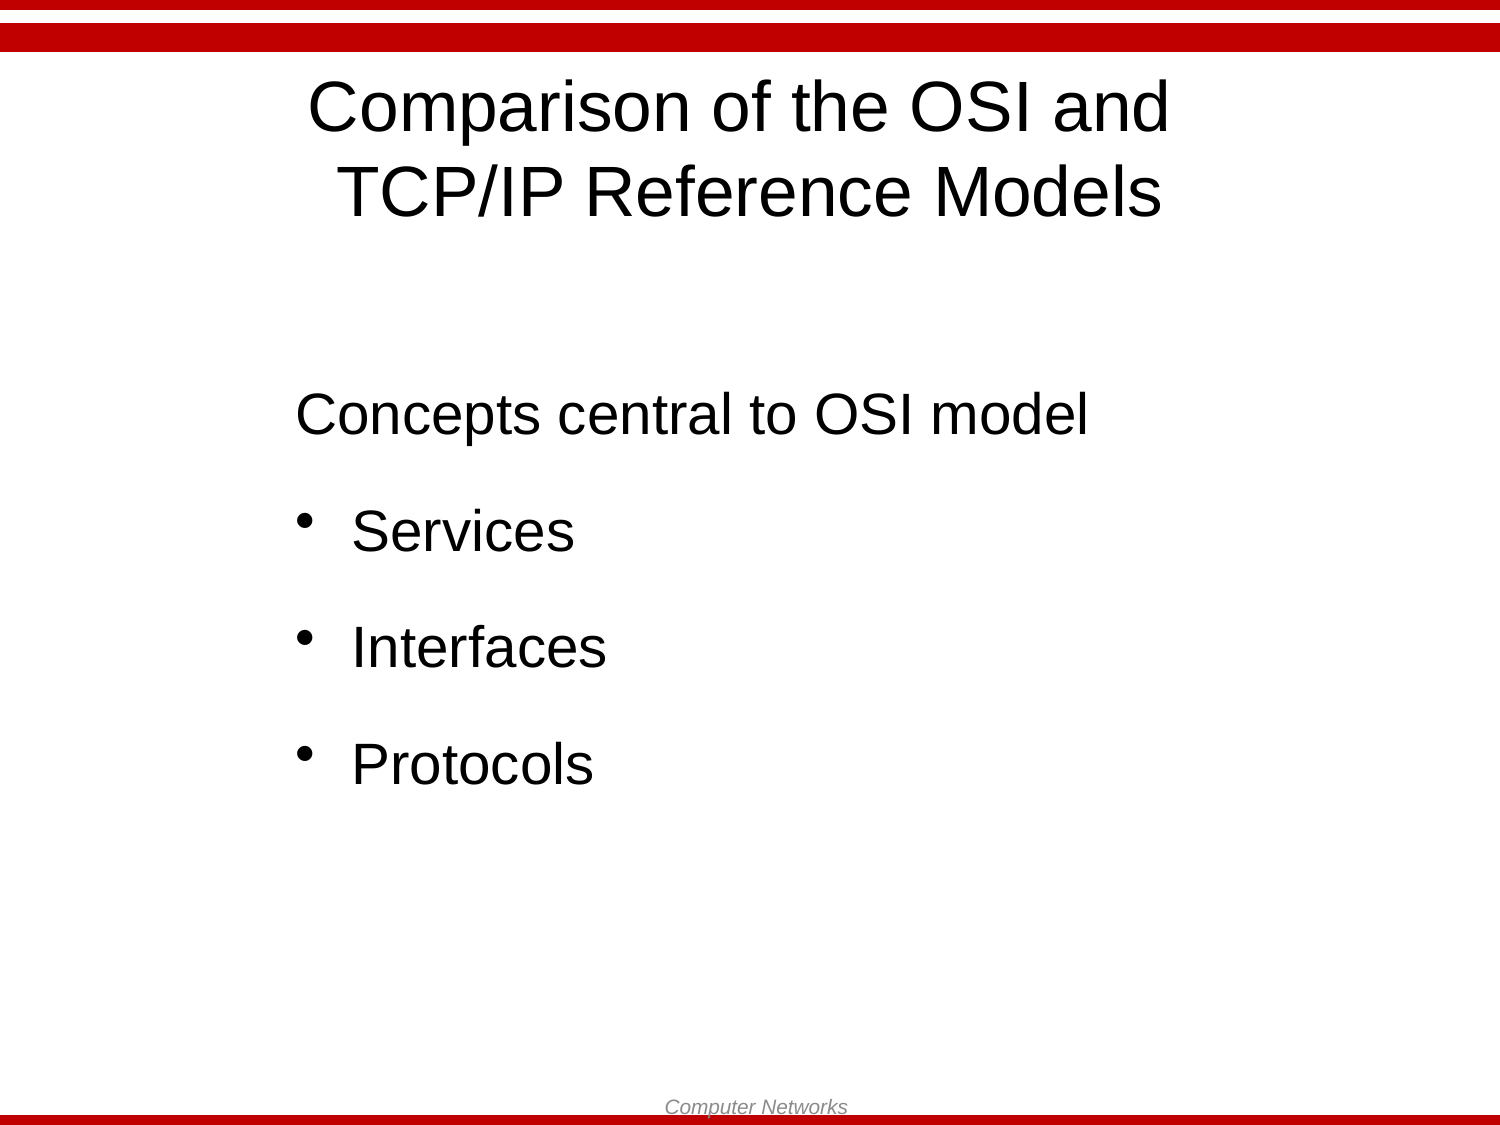

# Comparison of the OSI and TCP/IP Reference Models
Concepts central to OSI model
Services
Interfaces
Protocols
Computer Networks